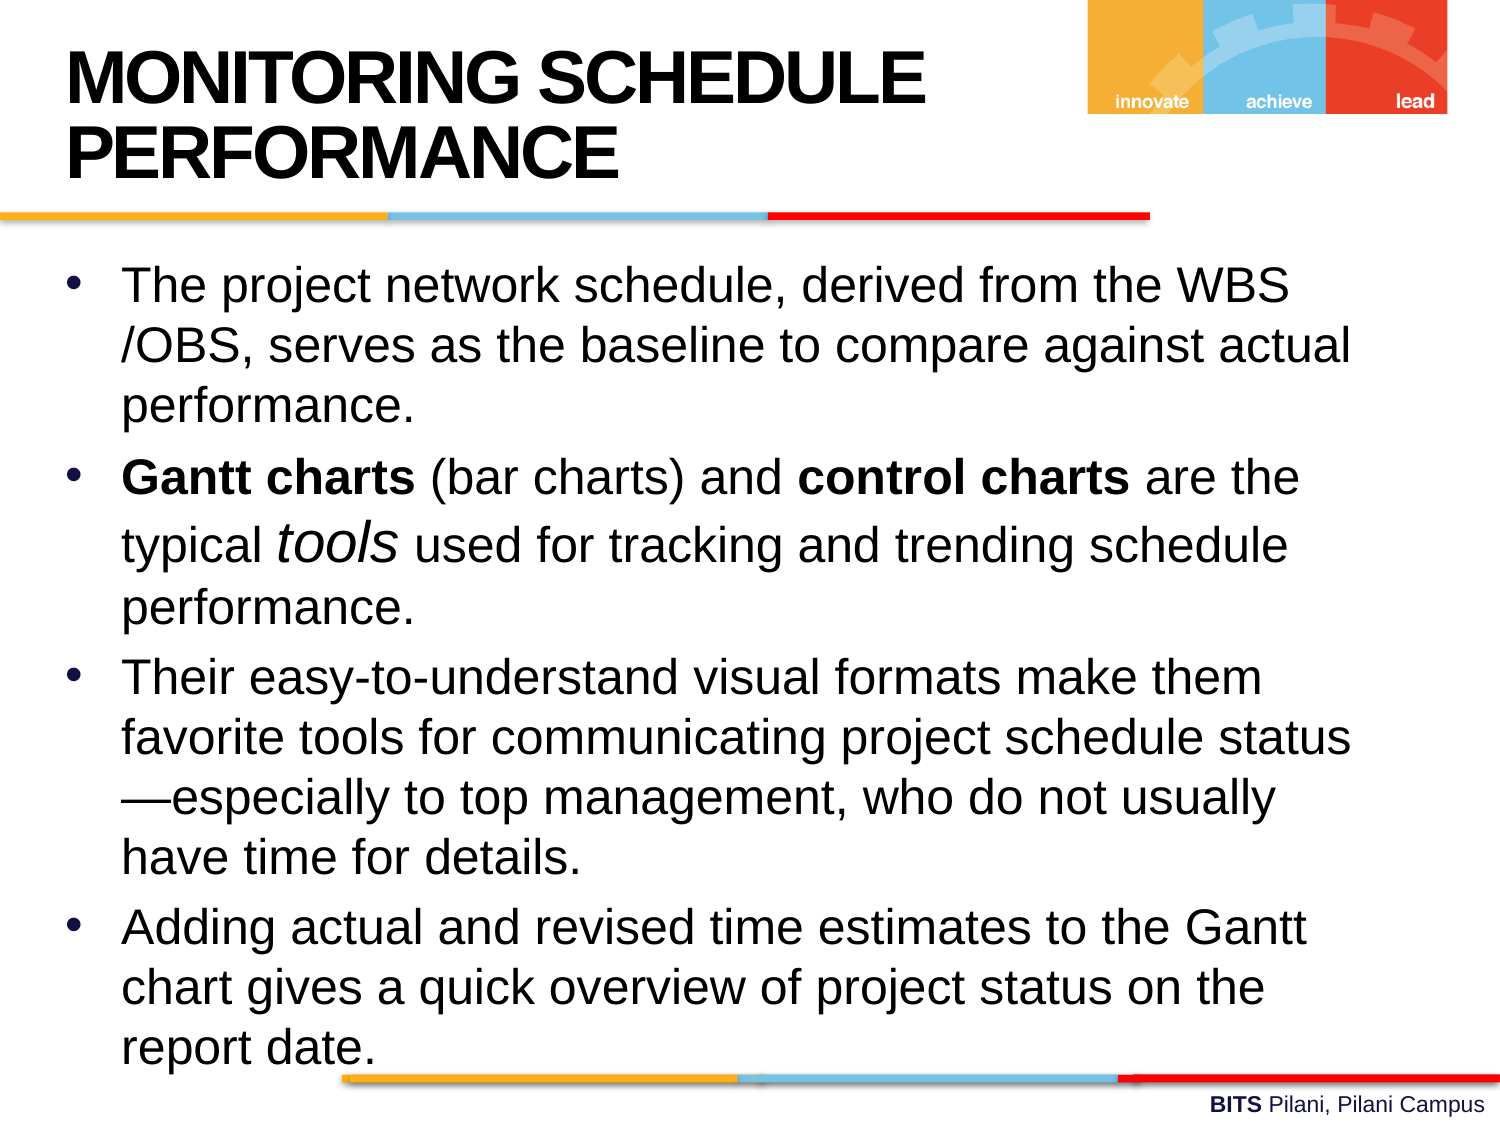

MONITORING SCHEDULE PERFORMANCE
The project network schedule, derived from the WBS /OBS, serves as the baseline to compare against actual performance.
Gantt charts (bar charts) and control charts are the typical tools used for tracking and trending schedule performance.
Their easy-to-understand visual formats make them favorite tools for communicating project schedule status—especially to top management, who do not usually have time for details.
Adding actual and revised time estimates to the Gantt chart gives a quick overview of project status on the report date.